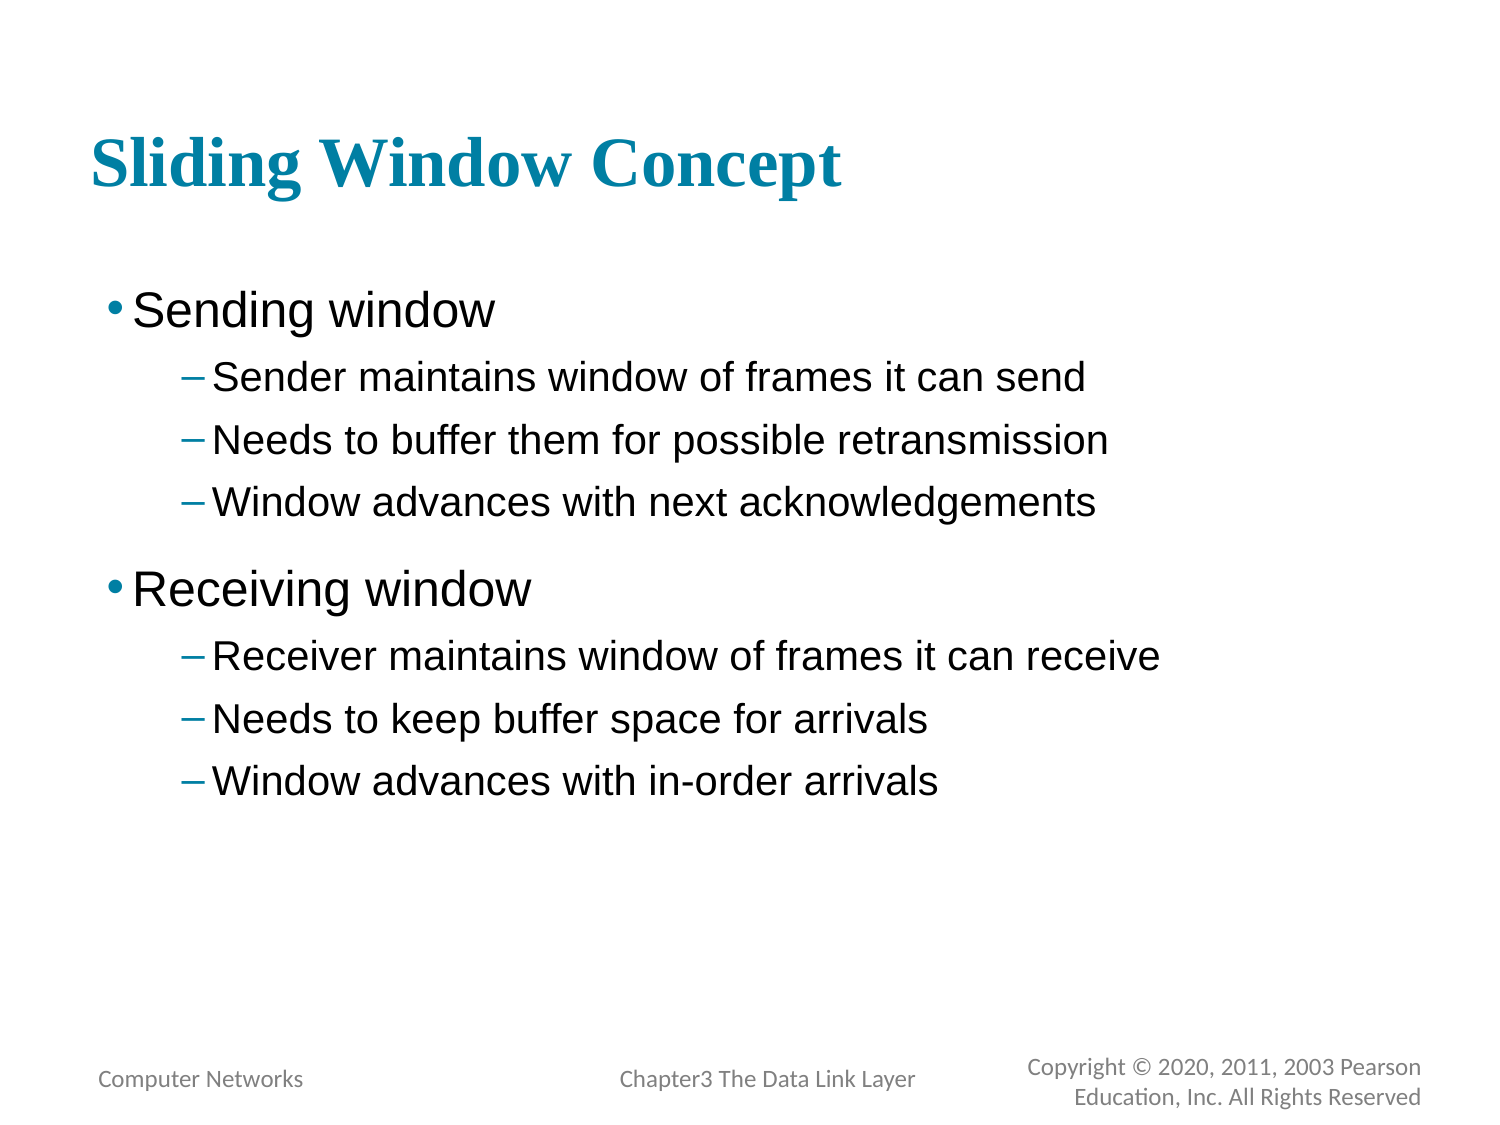

# Sliding Window Concept
Sending window
Sender maintains window of frames it can send
Needs to buffer them for possible retransmission
Window advances with next acknowledgements
Receiving window
Receiver maintains window of frames it can receive
Needs to keep buffer space for arrivals
Window advances with in-order arrivals